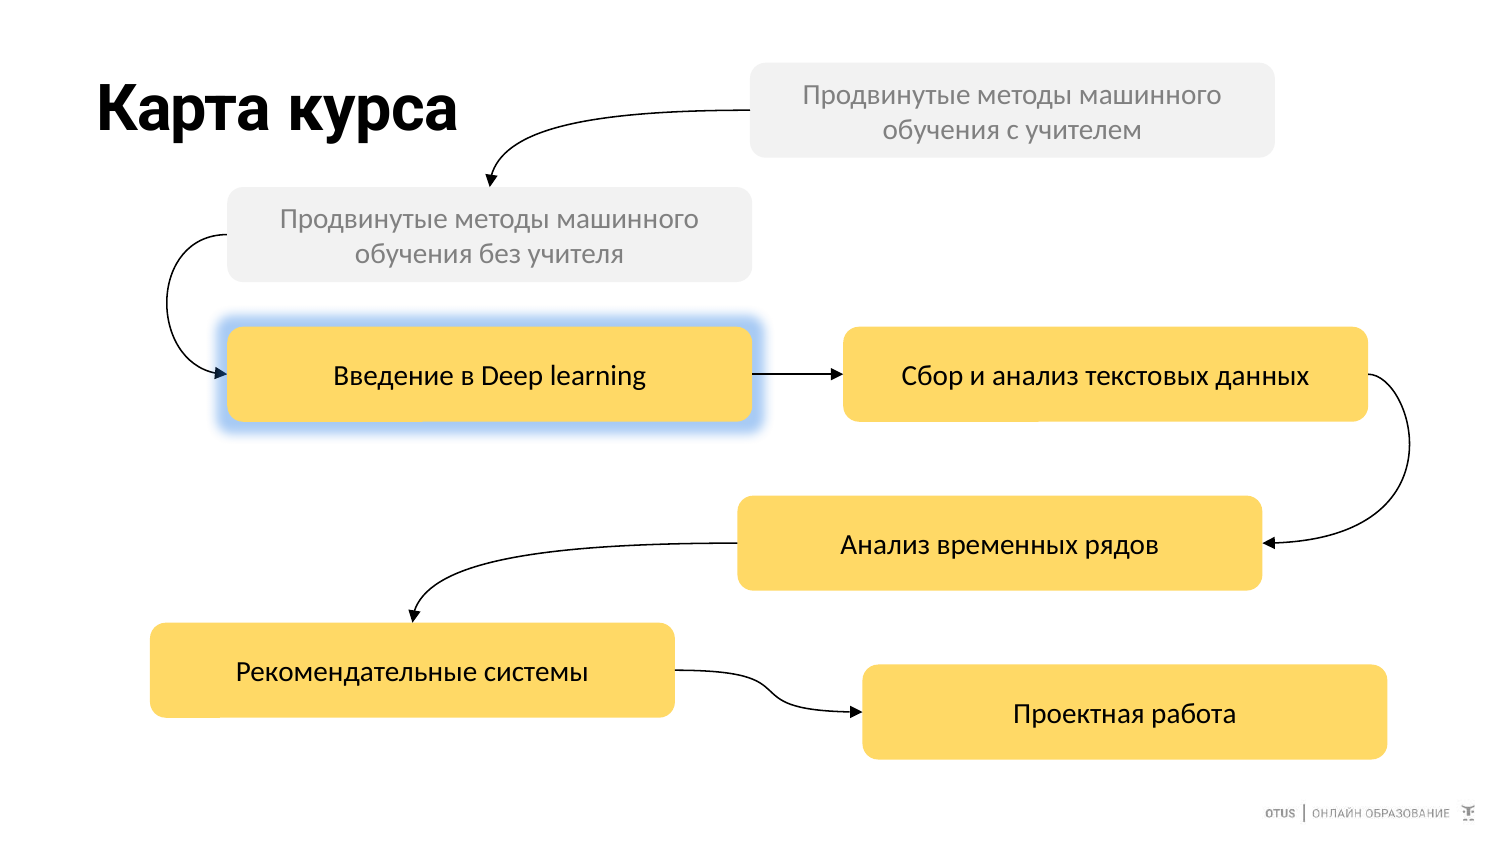

Продвинутые методы машинного обучения с учителем
# Карта курса
Продвинутые методы машинного обучения без учителя
Сбор и анализ текстовых данных
Введение в Deep learning
Анализ временных рядов
Рекомендательные системы
Проектная работа